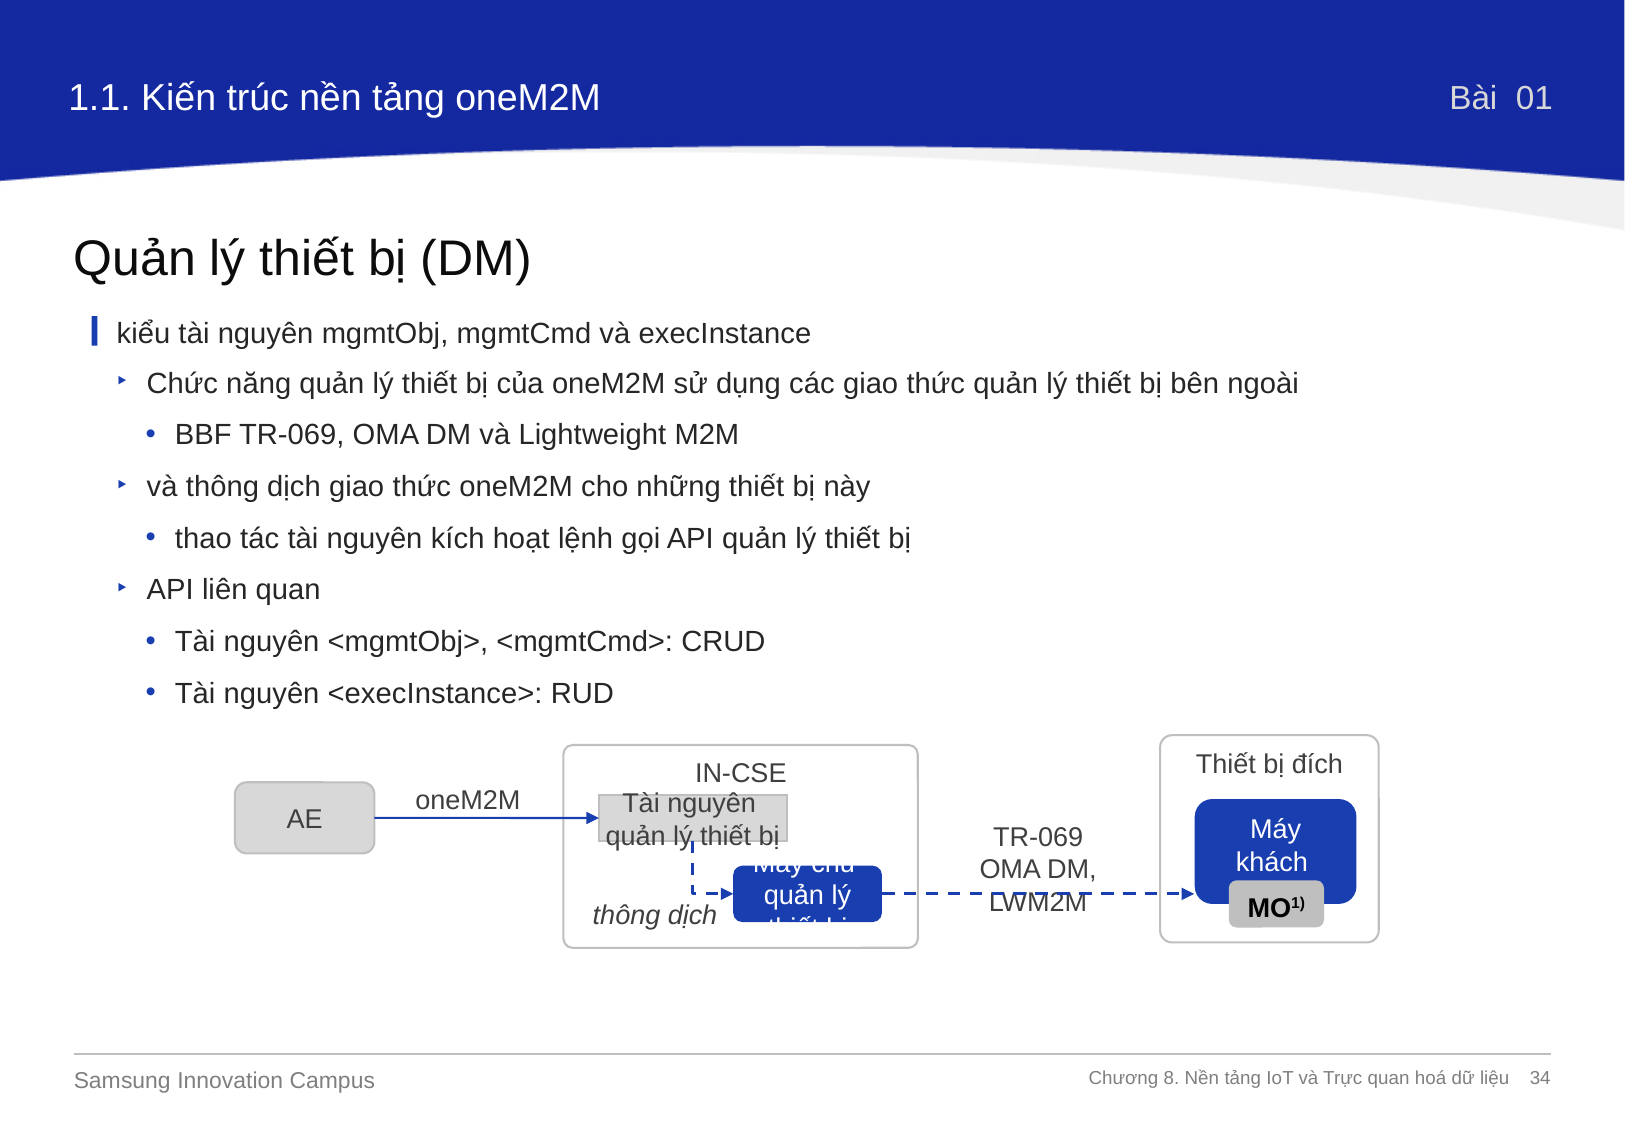

1.1. Kiến trúc nền tảng oneM2M
Bài  01
Quản lý thiết bị (DM)
kiểu tài nguyên mgmtObj, mgmtCmd và execInstance

Chức năng quản lý thiết bị của oneM2M sử dụng các giao thức quản lý thiết bị bên ngoài
BBF TR-069, OMA DM và Lightweight M2M
và thông dịch giao thức oneM2M cho những thiết bị này
thao tác tài nguyên kích hoạt lệnh gọi API quản lý thiết bị
API liên quan
Tài nguyên <mgmtObj>, <mgmtCmd>: CRUD
Tài nguyên <execInstance>: RUD
Thiết bị đích
IN-CSE
oneM2M
AE
Tài nguyên
quản lý thiết bị
Máy khách
quản lý thiết bị
TR-069
OMA DM, LWM2M
Máy chủ
quản lý thiết bị
MO1)
thông dịch